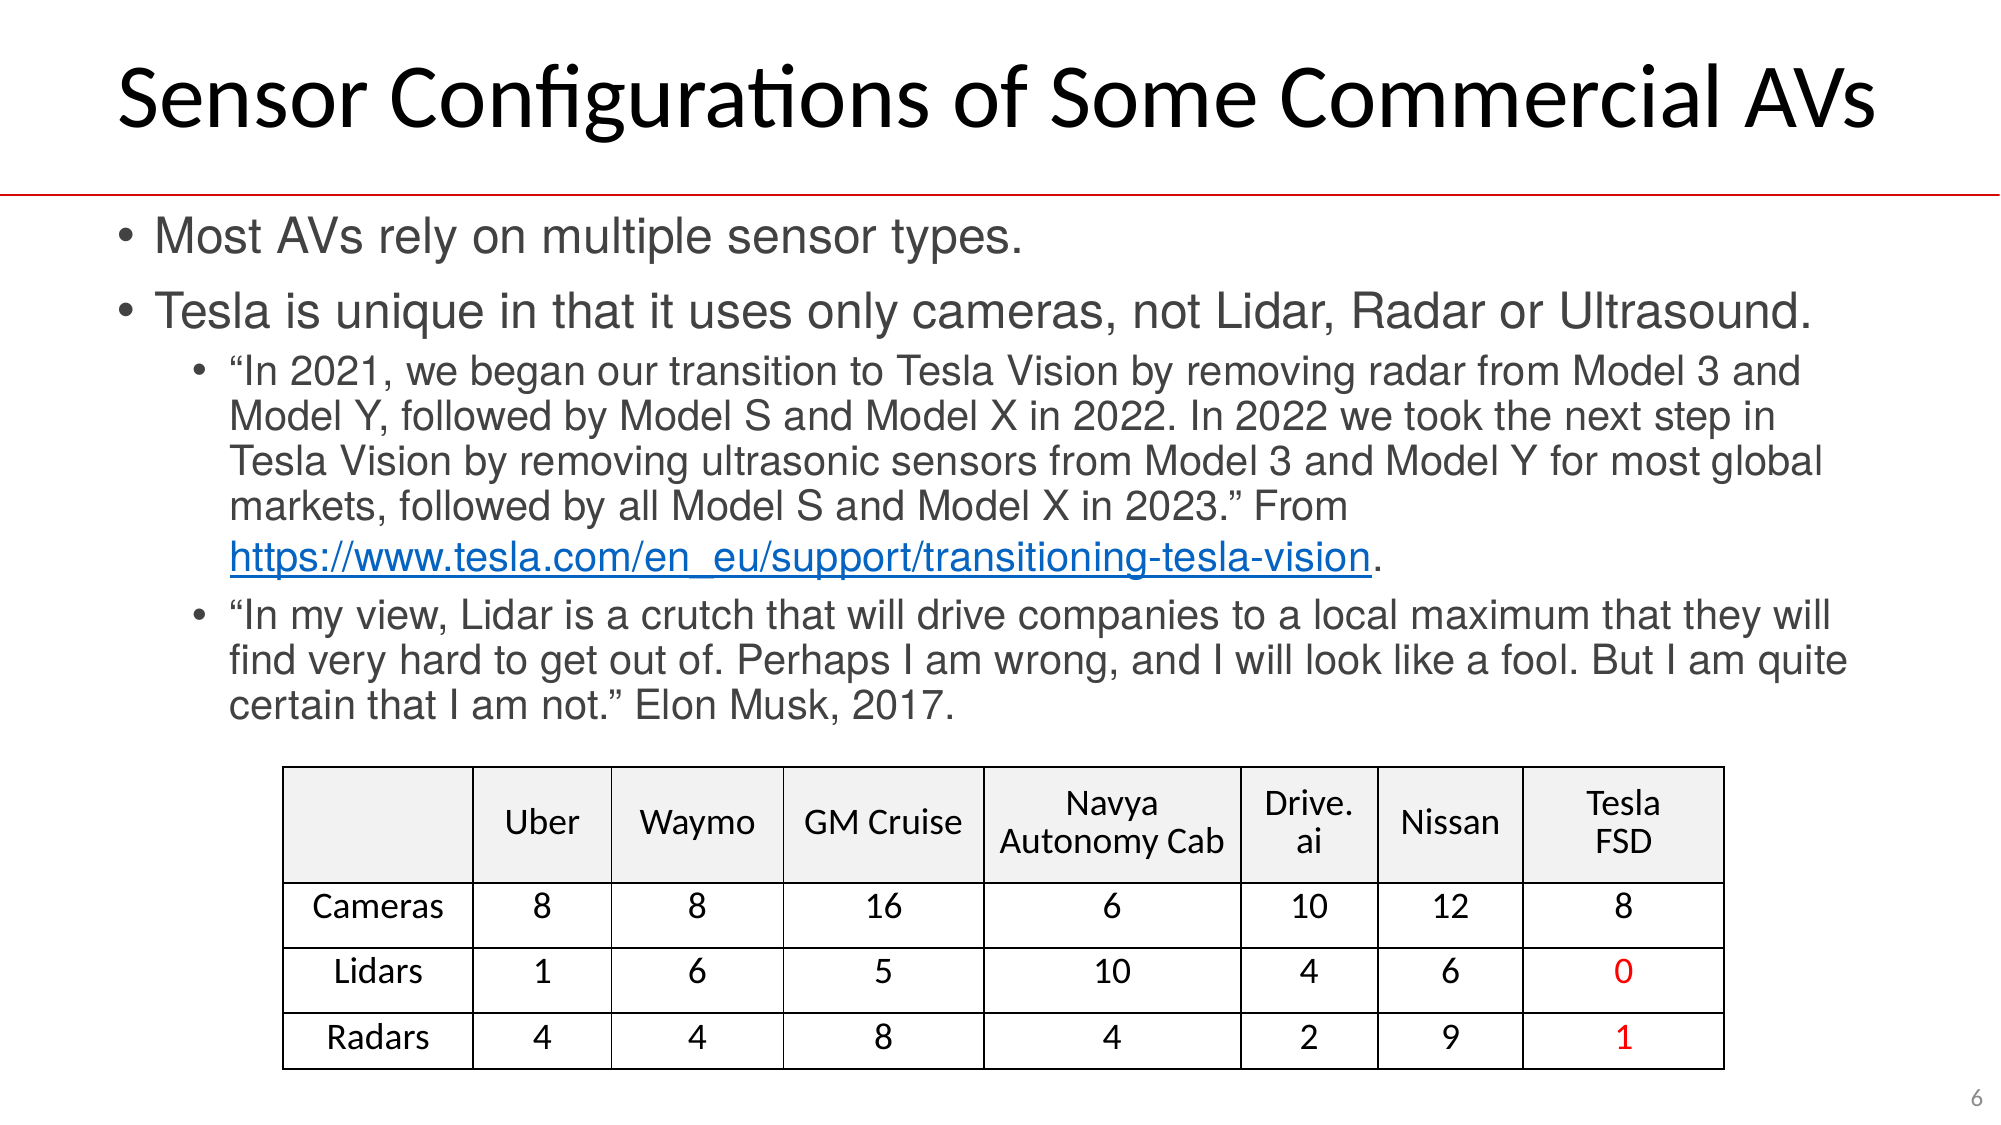

# Sensor Configurations of Some Commercial AVs
Most AVs rely on multiple sensor types.
Tesla is unique in that it uses only cameras, not Lidar, Radar or Ultrasound.
“In 2021, we began our transition to Tesla Vision by removing radar from Model 3 and Model Y, followed by Model S and Model X in 2022. In 2022 we took the next step in Tesla Vision by removing ultrasonic sensors from Model 3 and Model Y for most global markets, followed by all Model S and Model X in 2023.” From https://www.tesla.com/en_eu/support/transitioning-tesla-vision.
“In my view, Lidar is a crutch that will drive companies to a local maximum that they will find very hard to get out of. Perhaps I am wrong, and I will look like a fool. But I am quite certain that I am not.” Elon Musk, 2017.

|  | Uber | Waymo | GM Cruise | Navya Autonomy Cab | Drive.ai | Nissan | Tesla FSD |
| --- | --- | --- | --- | --- | --- | --- | --- |
| Cameras | 8 | 8 | 16 | 6 | 10 | 12 | 8 |
| Lidars | 1 | 6 | 5 | 10 | 4 | 6 | 0 |
| Radars | 4 | 4 | 8 | 4 | 2 | 9 | 1 |
6